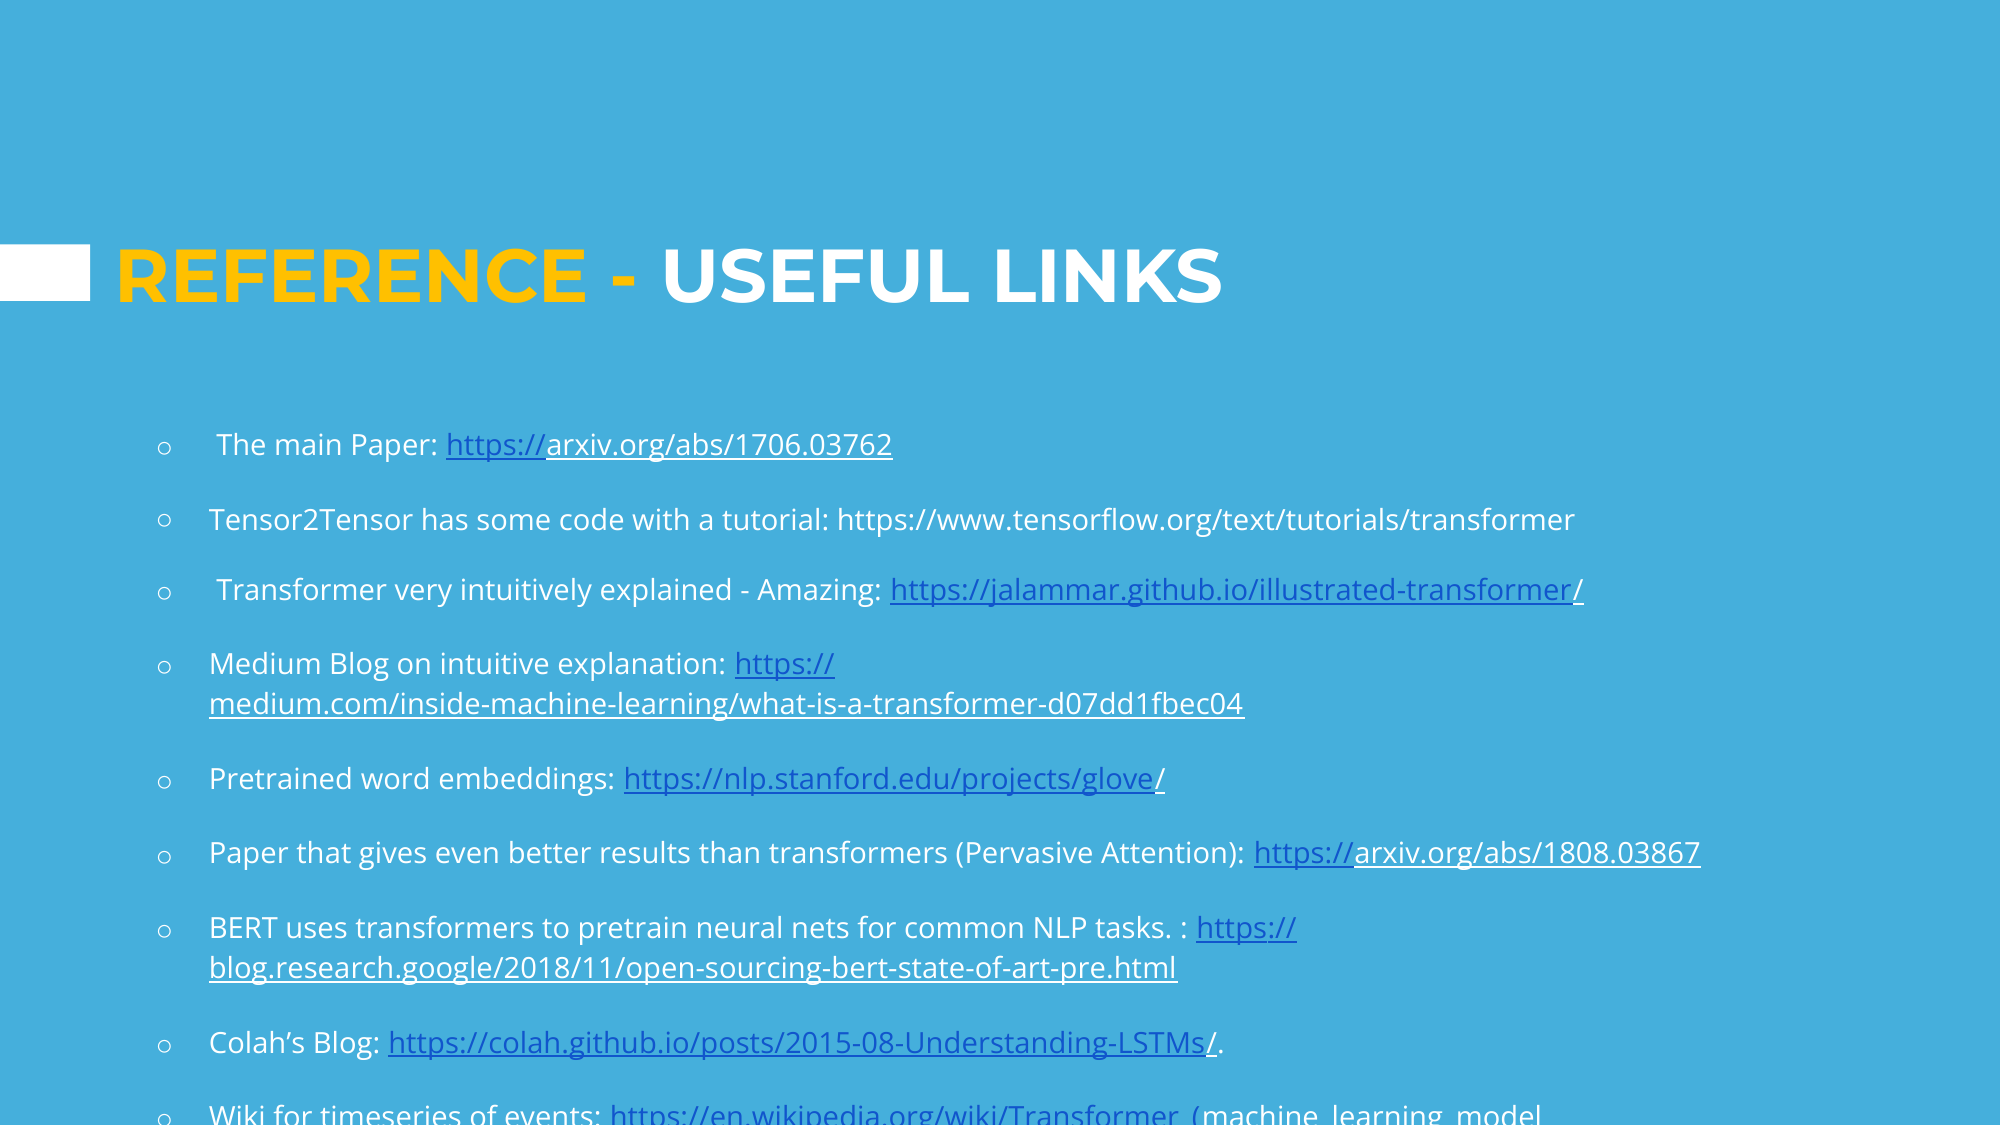

# REFERENCE - USEFUL LINKS
 The main Paper: https://arxiv.org/abs/1706.03762

Tensor2Tensor has some code with a tutorial: https://www.tensorflow.org/text/tutorials/transformer

 Transformer very intuitively explained - Amazing: https://jalammar.github.io/illustrated-transformer/

Medium Blog on intuitive explanation: https://medium.com/inside-machine-learning/what-is-a-transformer-d07dd1fbec04

Pretrained word embeddings: https://nlp.stanford.edu/projects/glove/

Paper that gives even better results than transformers (Pervasive Attention): https://arxiv.org/abs/1808.03867

BERT uses transformers to pretrain neural nets for common NLP tasks. : https://blog.research.google/2018/11/open-sourcing-bert-state-of-art-pre.html

Colah’s Blog: https://colah.github.io/posts/2015-08-Understanding-LSTMs/.

Wiki for timeseries of events: https://en.wikipedia.org/wiki/Transformer_(machine_learning_model